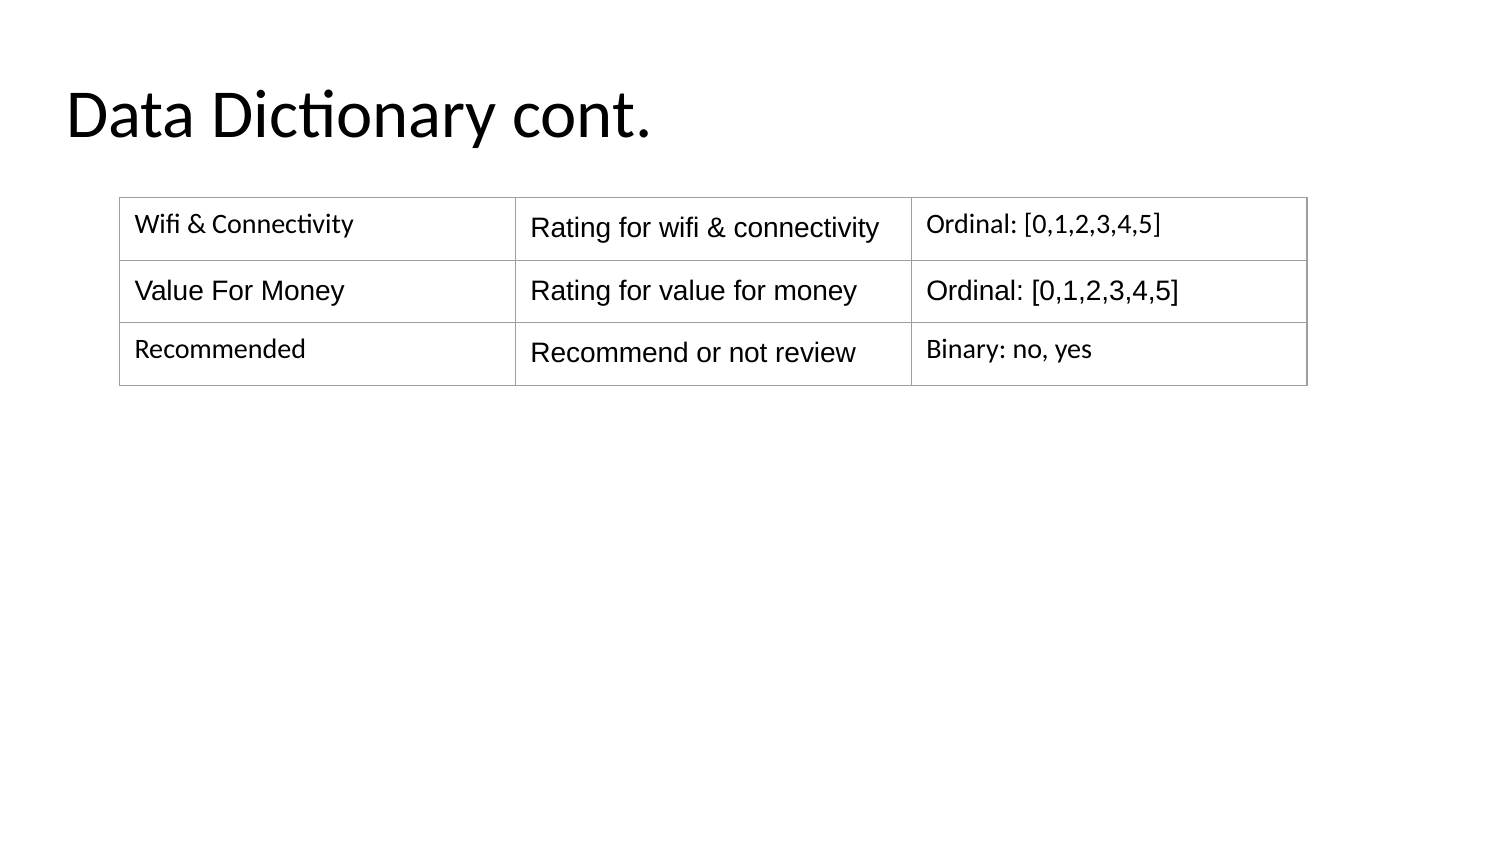

# Data Dictionary cont.
| Wifi & Connectivity | Rating for wifi & connectivity | Ordinal: [0,1,2,3,4,5] |
| --- | --- | --- |
| Value For Money | Rating for value for money | Ordinal: [0,1,2,3,4,5] |
| Recommended | Recommend or not review | Binary: no, yes |